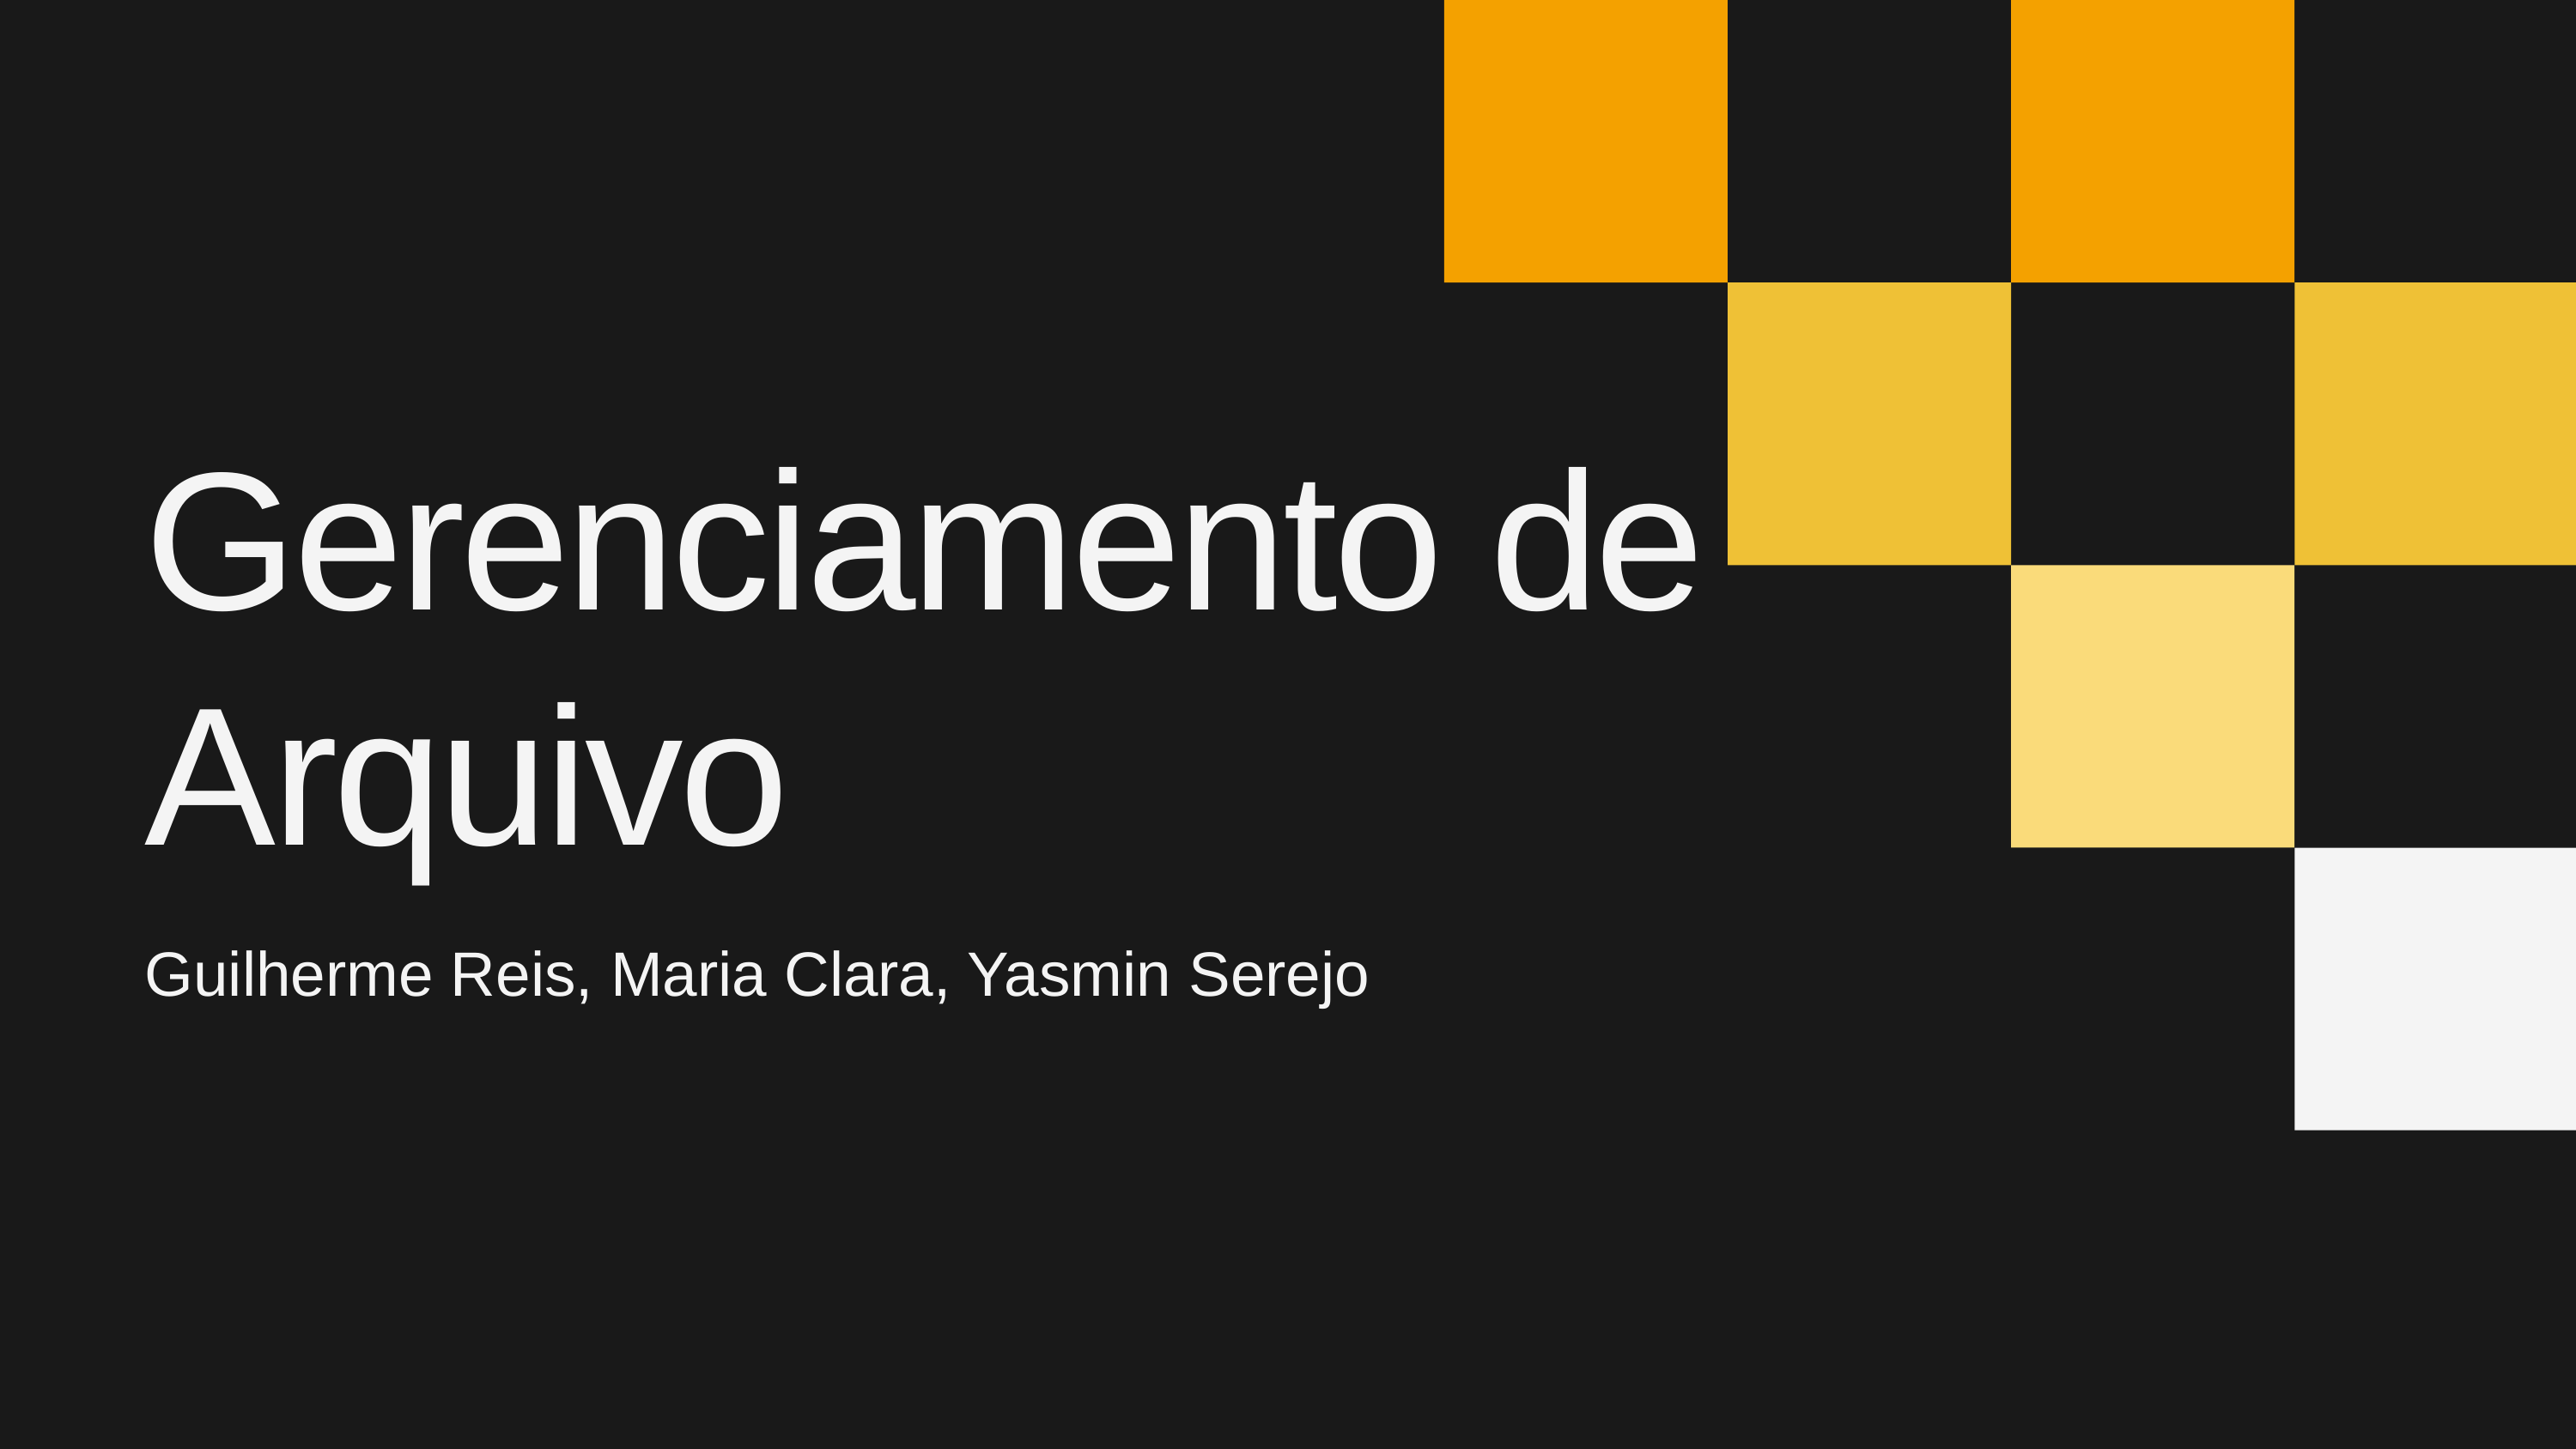

Gerenciamento de Arquivo
Guilherme Reis, Maria Clara, Yasmin Serejo